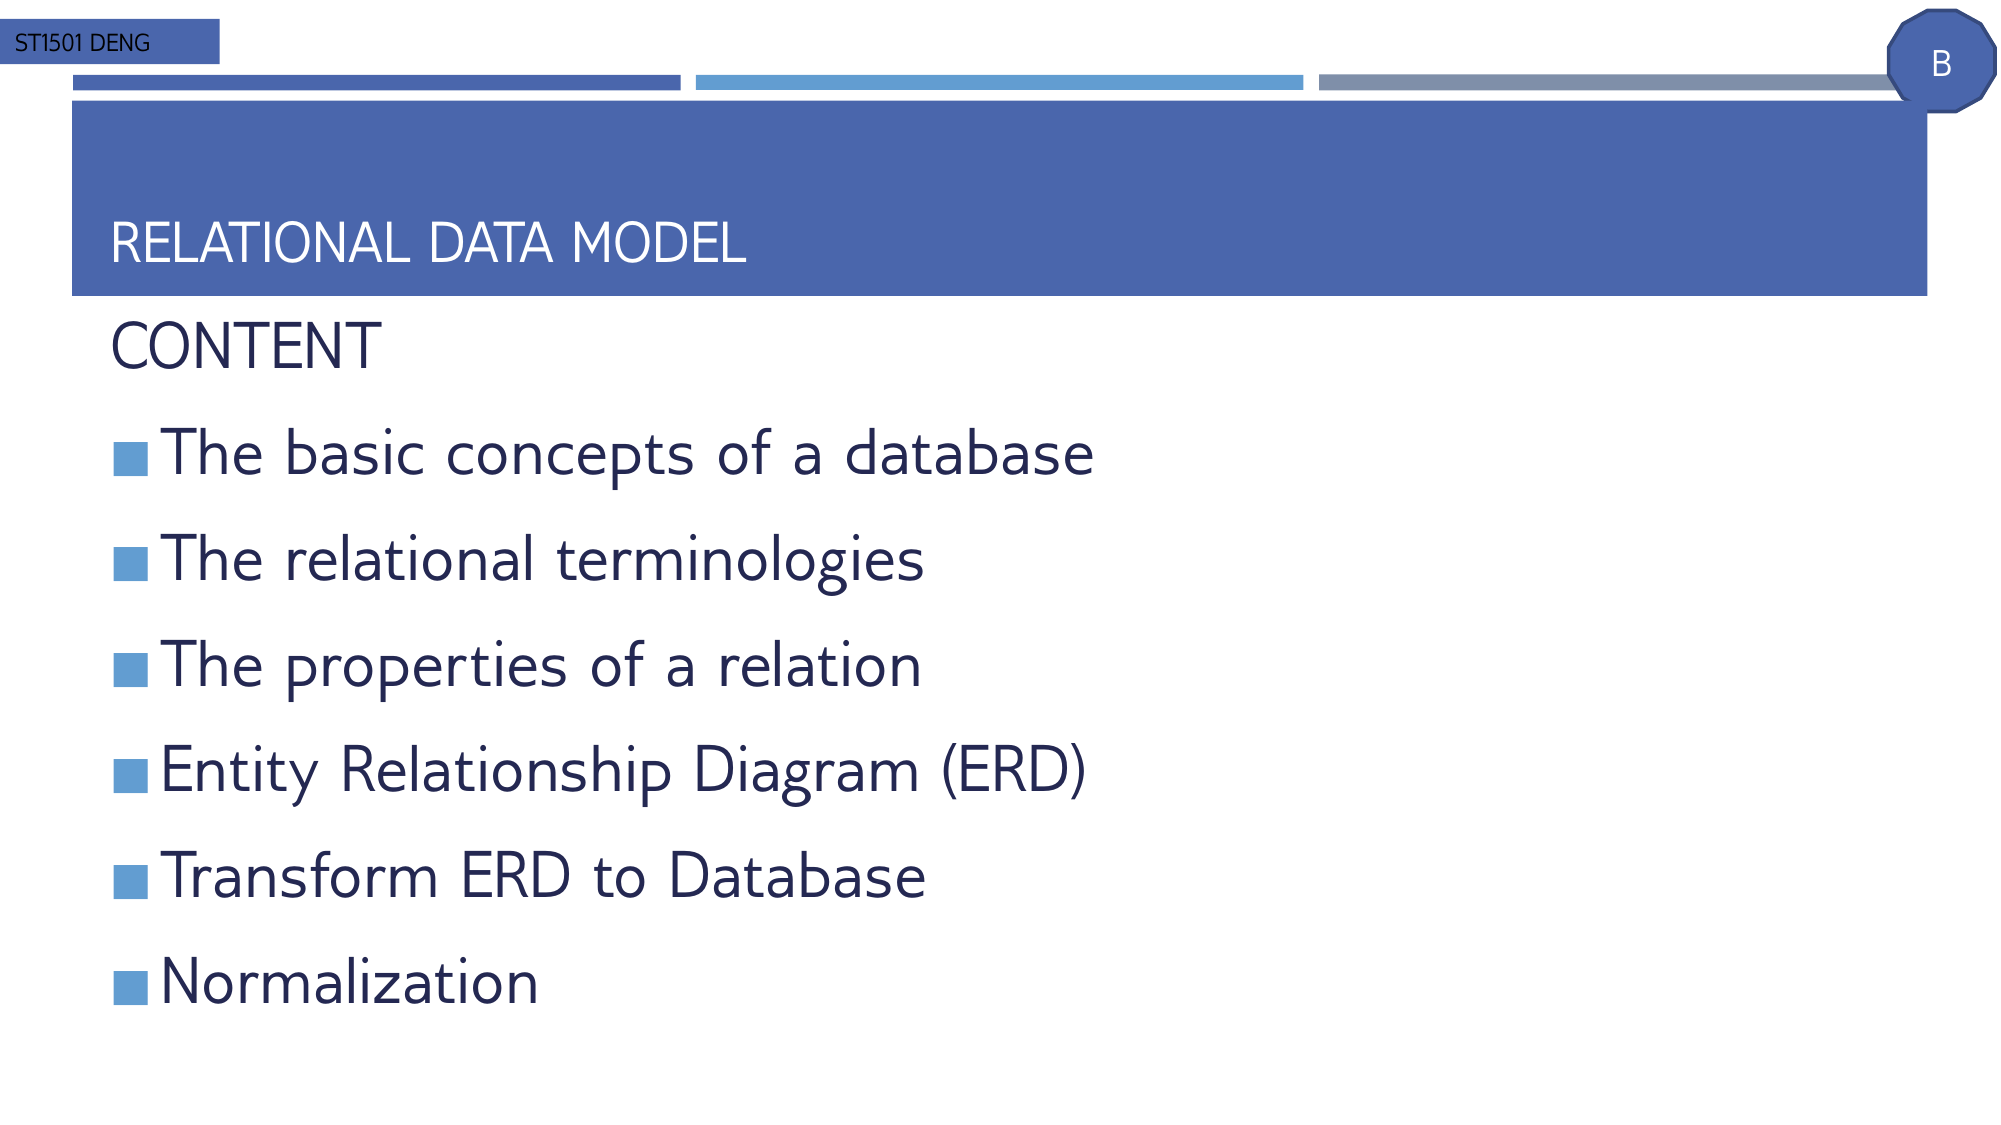

# RELATIONAL DATA MODEL
CONTENT
The basic concepts of a database
The relational terminologies
The properties of a relation
Entity Relationship Diagram (ERD)
Transform ERD to Database
Normalization